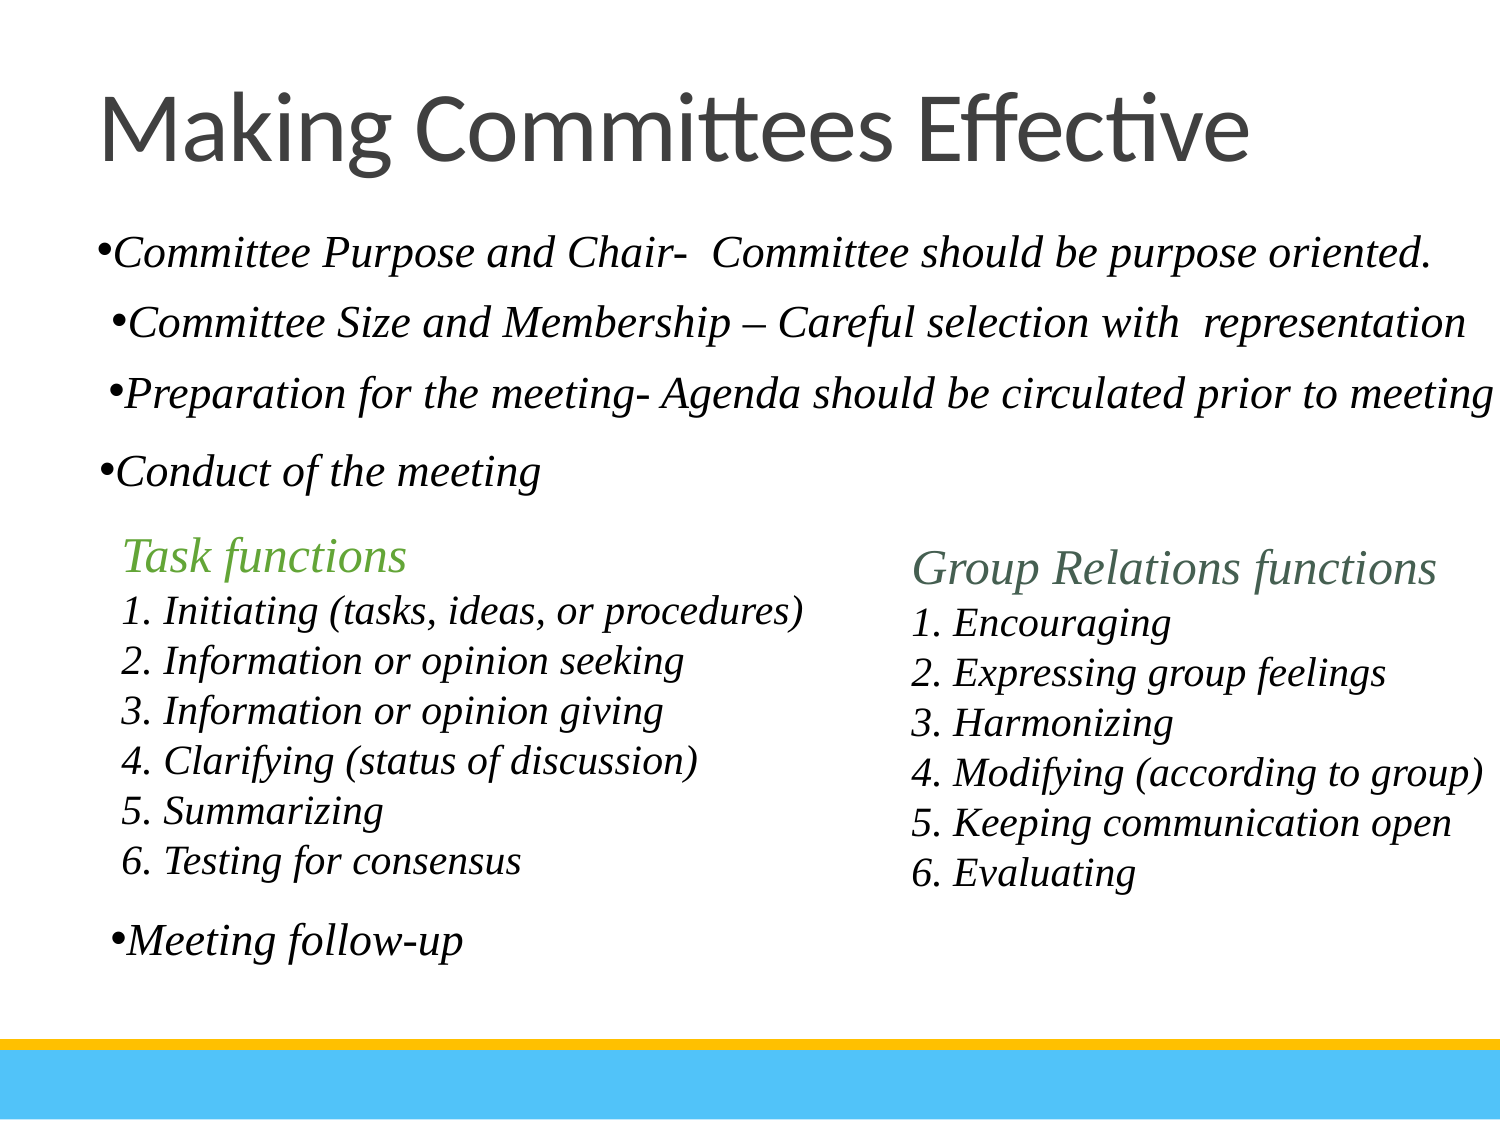

Making Committees Effective
Committee Purpose and Chair-  Committee should be purpose oriented.
Committee Size and Membership – Careful selection with  representation
Preparation for the meeting- Agenda should be circulated prior to meeting
Conduct of the meeting
Task functions
1. Initiating (tasks, ideas, or procedures)
2. Information or opinion seeking
3. Information or opinion giving
4. Clarifying (status of discussion)
5. Summarizing
6. Testing for consensus
Group Relations functions
1. Encouraging
2. Expressing group feelings
3. Harmonizing
4. Modifying (according to group)
5. Keeping communication open
6. Evaluating
Meeting follow-up